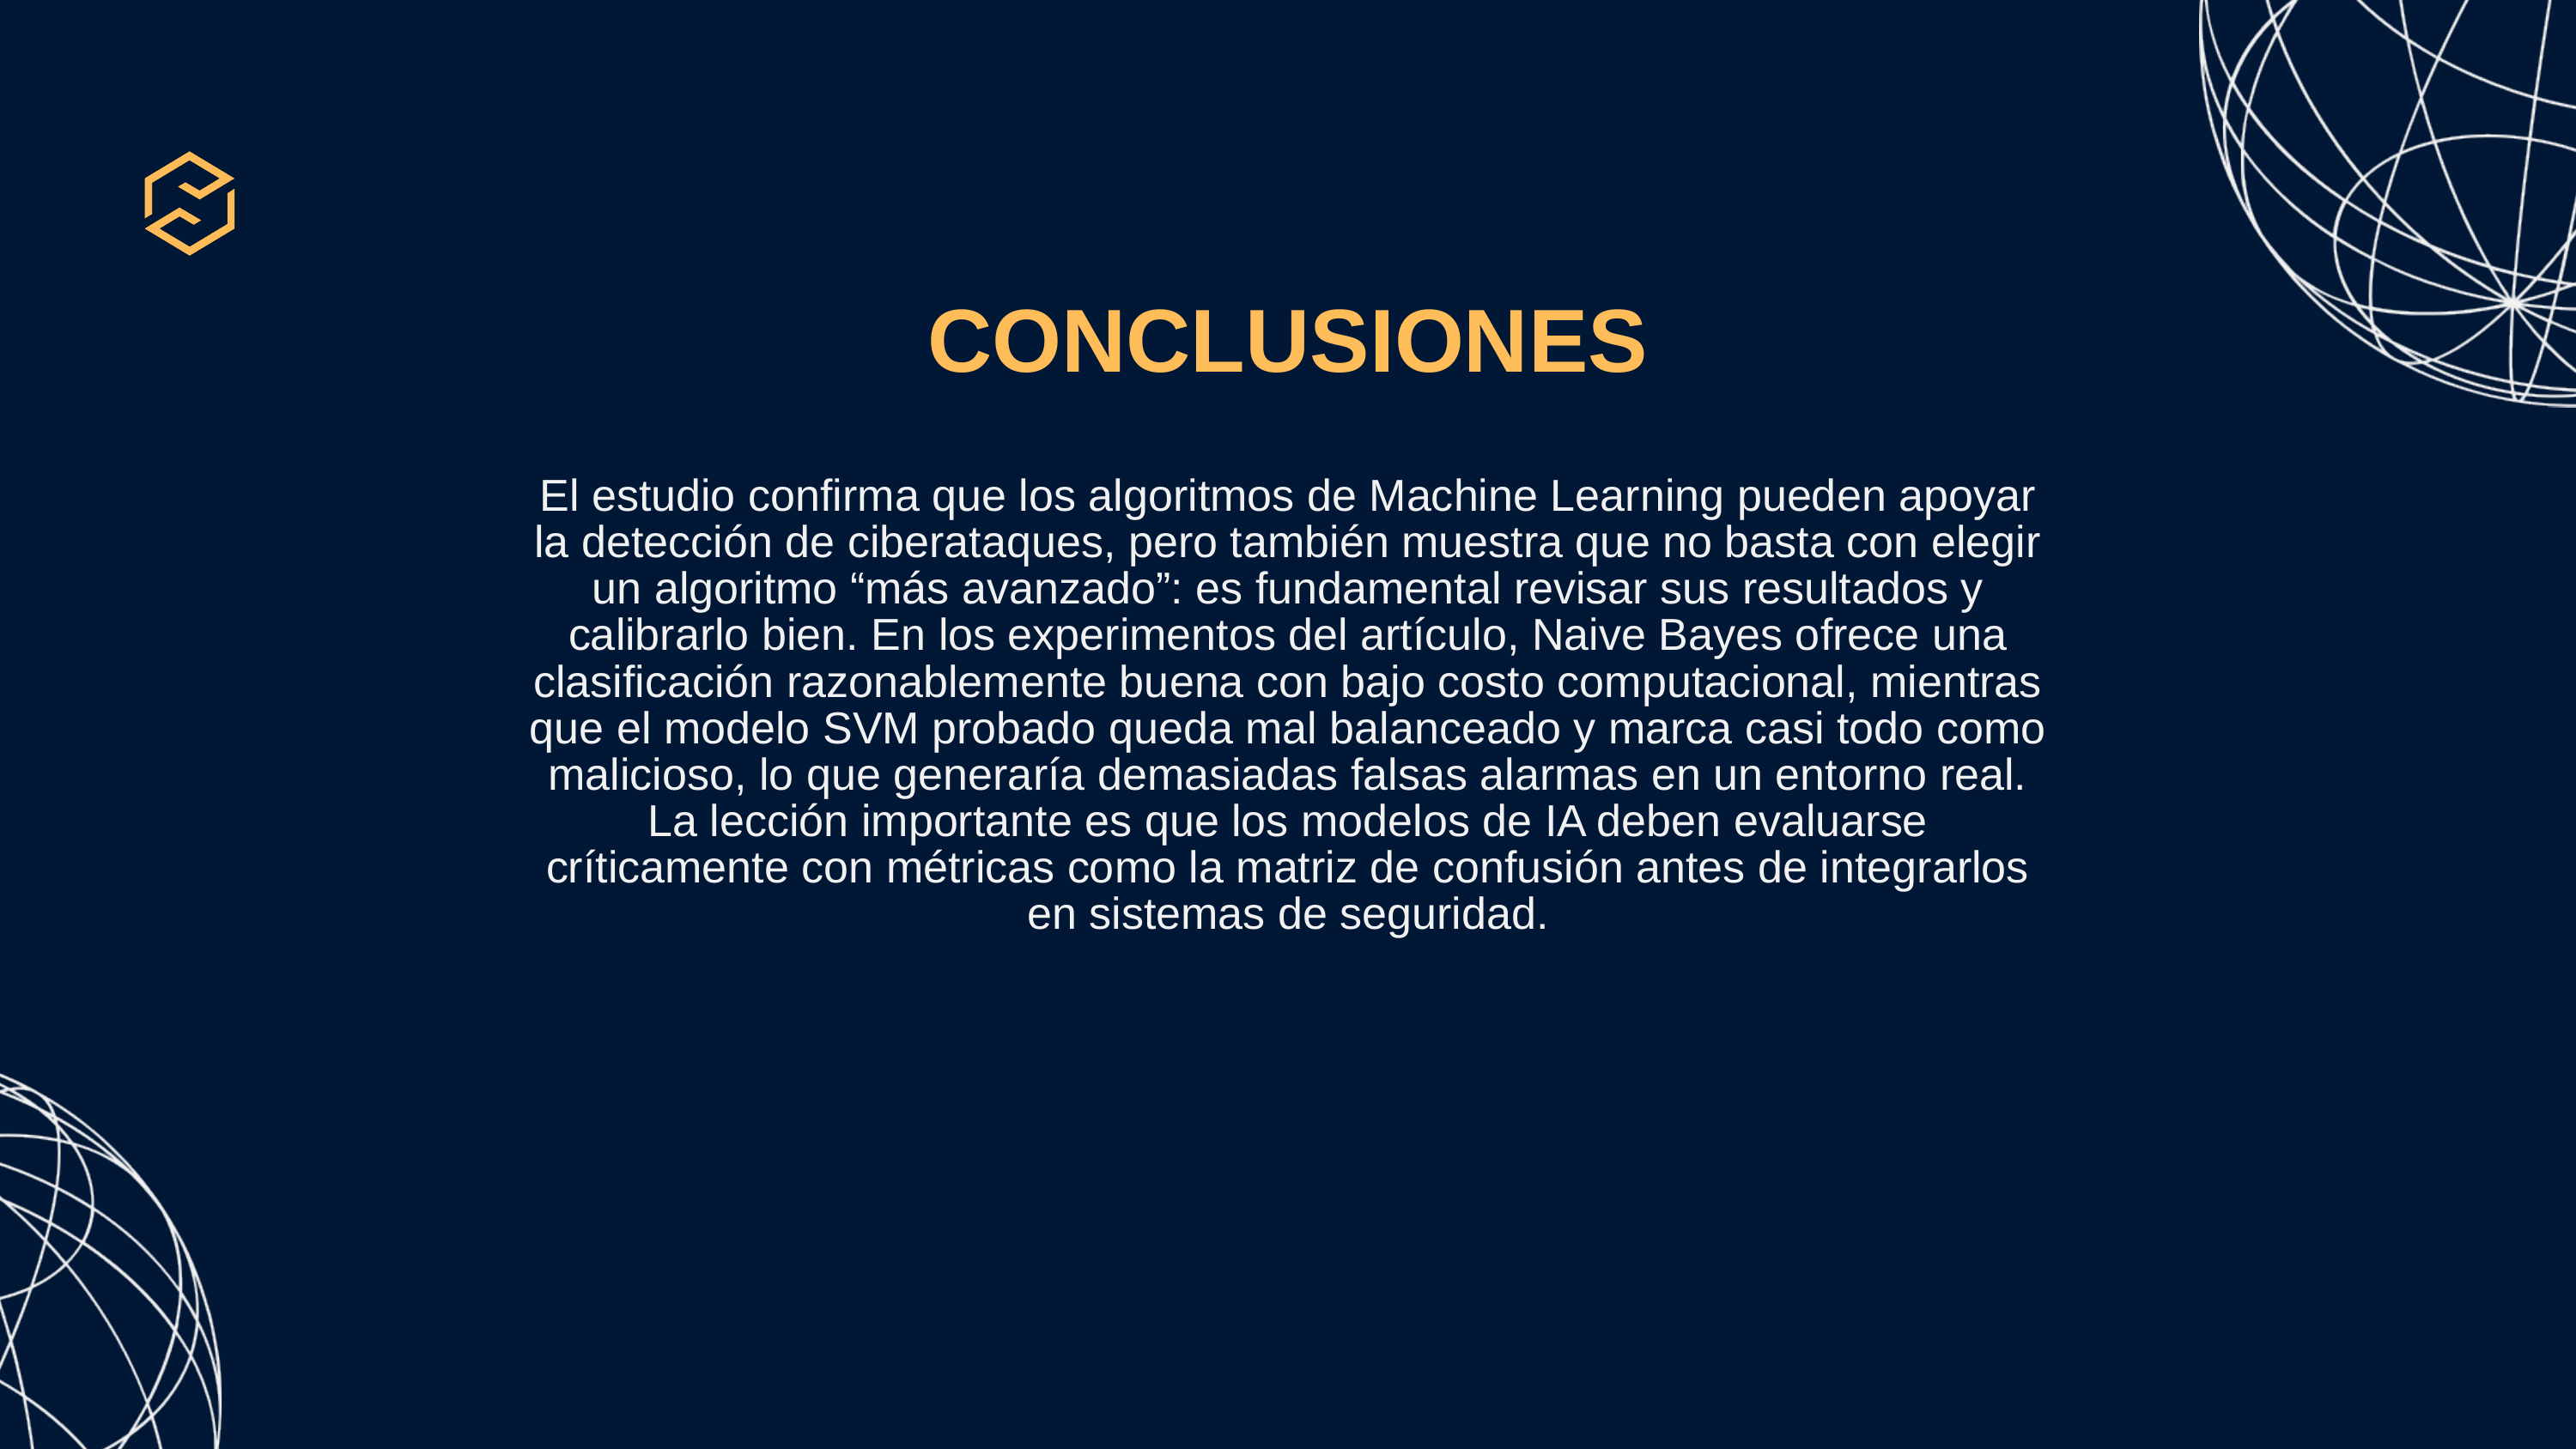

CONCLUSIONES
El estudio confirma que los algoritmos de Machine Learning pueden apoyar la detección de ciberataques, pero también muestra que no basta con elegir un algoritmo “más avanzado”: es fundamental revisar sus resultados y calibrarlo bien. En los experimentos del artículo, Naive Bayes ofrece una clasificación razonablemente buena con bajo costo computacional, mientras que el modelo SVM probado queda mal balanceado y marca casi todo como malicioso, lo que generaría demasiadas falsas alarmas en un entorno real. La lección importante es que los modelos de IA deben evaluarse críticamente con métricas como la matriz de confusión antes de integrarlos en sistemas de seguridad.